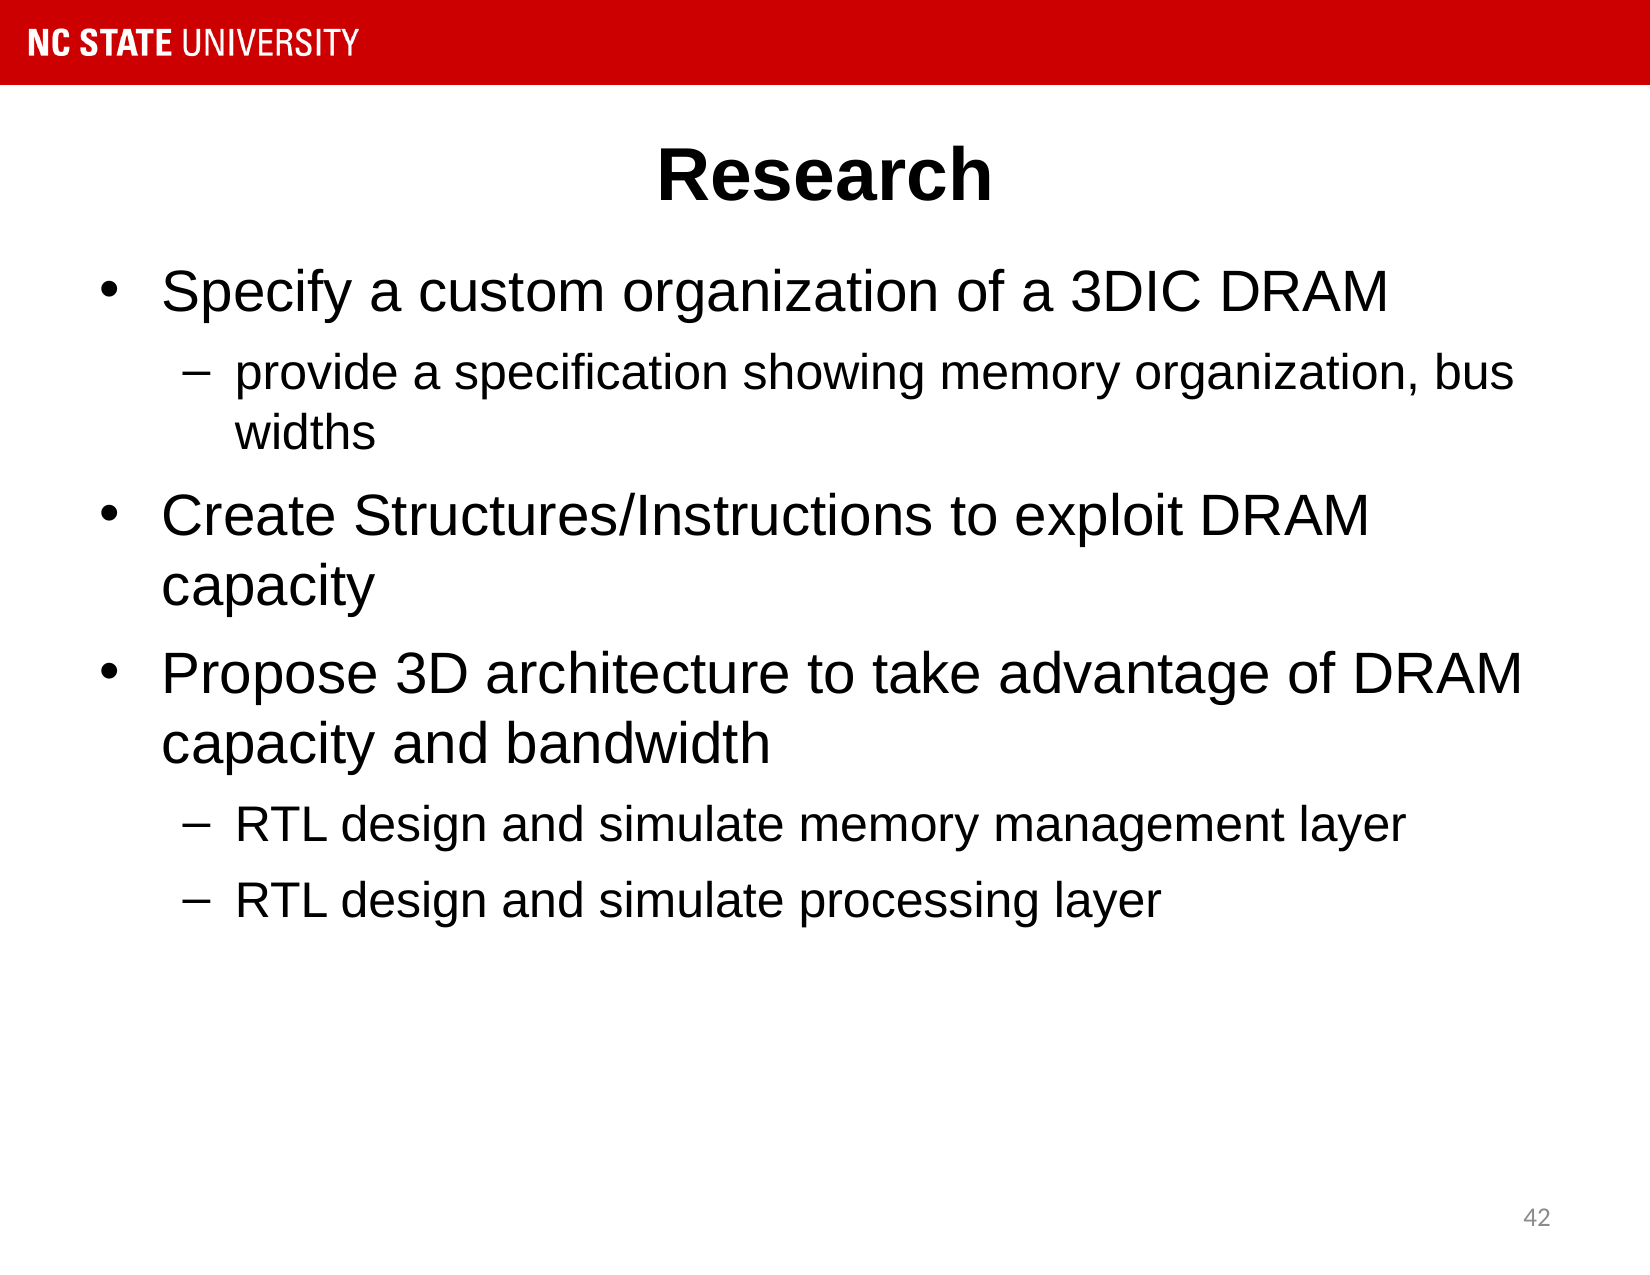

# Research
Specify a custom organization of a 3DIC DRAM
provide a specification showing memory organization, bus widths
Create Structures/Instructions to exploit DRAM capacity
Propose 3D architecture to take advantage of DRAM capacity and bandwidth
RTL design and simulate memory management layer
RTL design and simulate processing layer
42